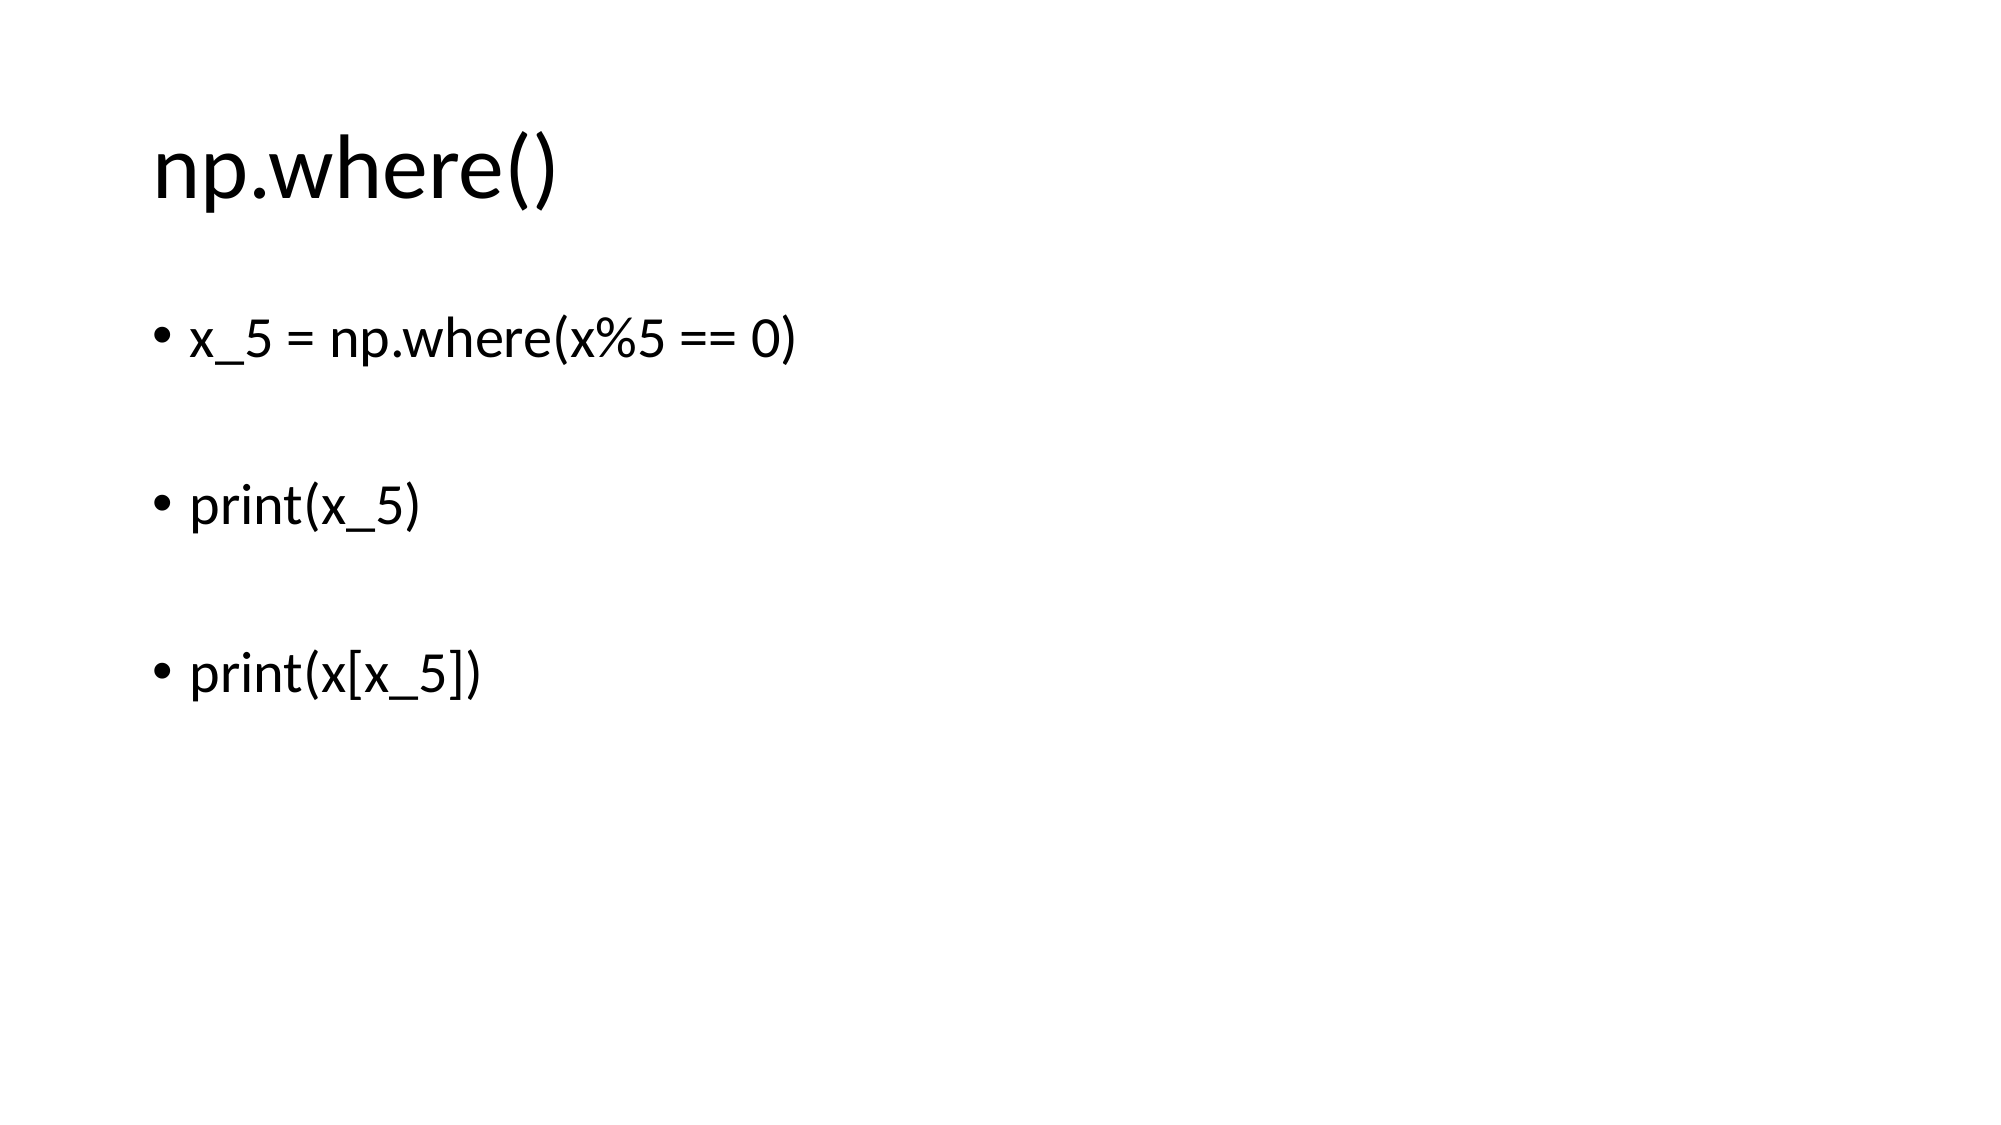

# np.where()
x_5 = np.where(x%5 == 0)

print(x_5)

print(x[x_5])